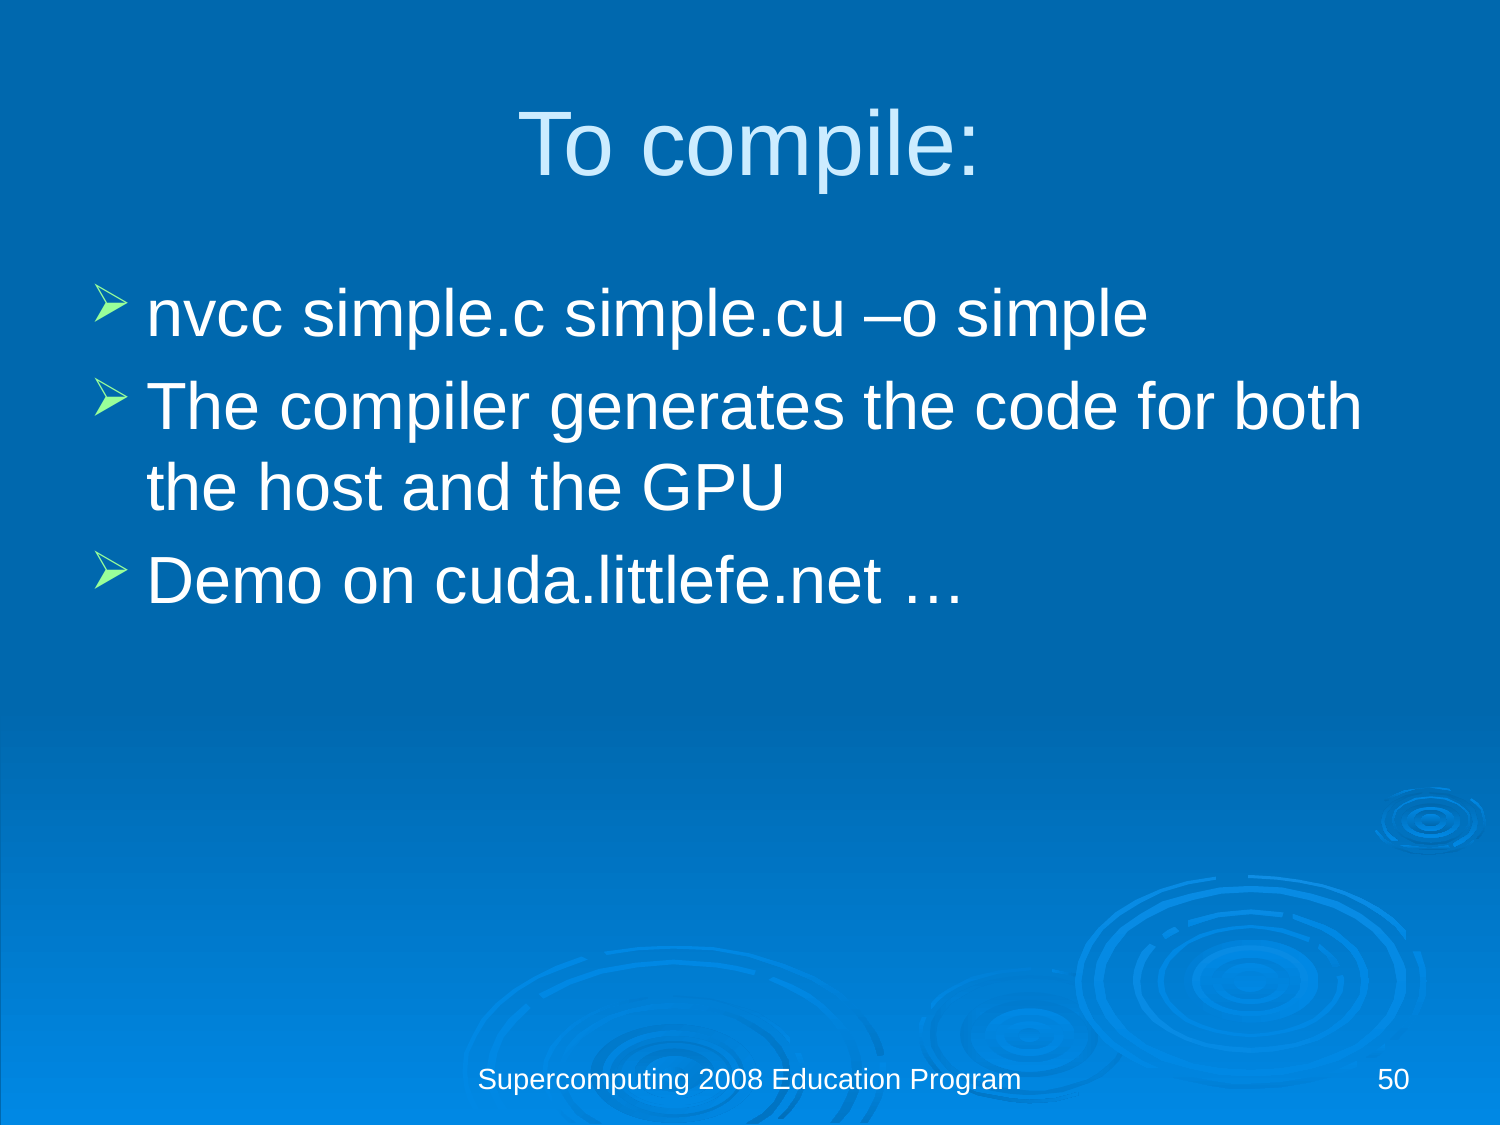

To compile:
nvcc simple.c simple.cu –o simple
The compiler generates the code for both the host and the GPU
Demo on cuda.littlefe.net …
Supercomputing 2008 Education Program
50